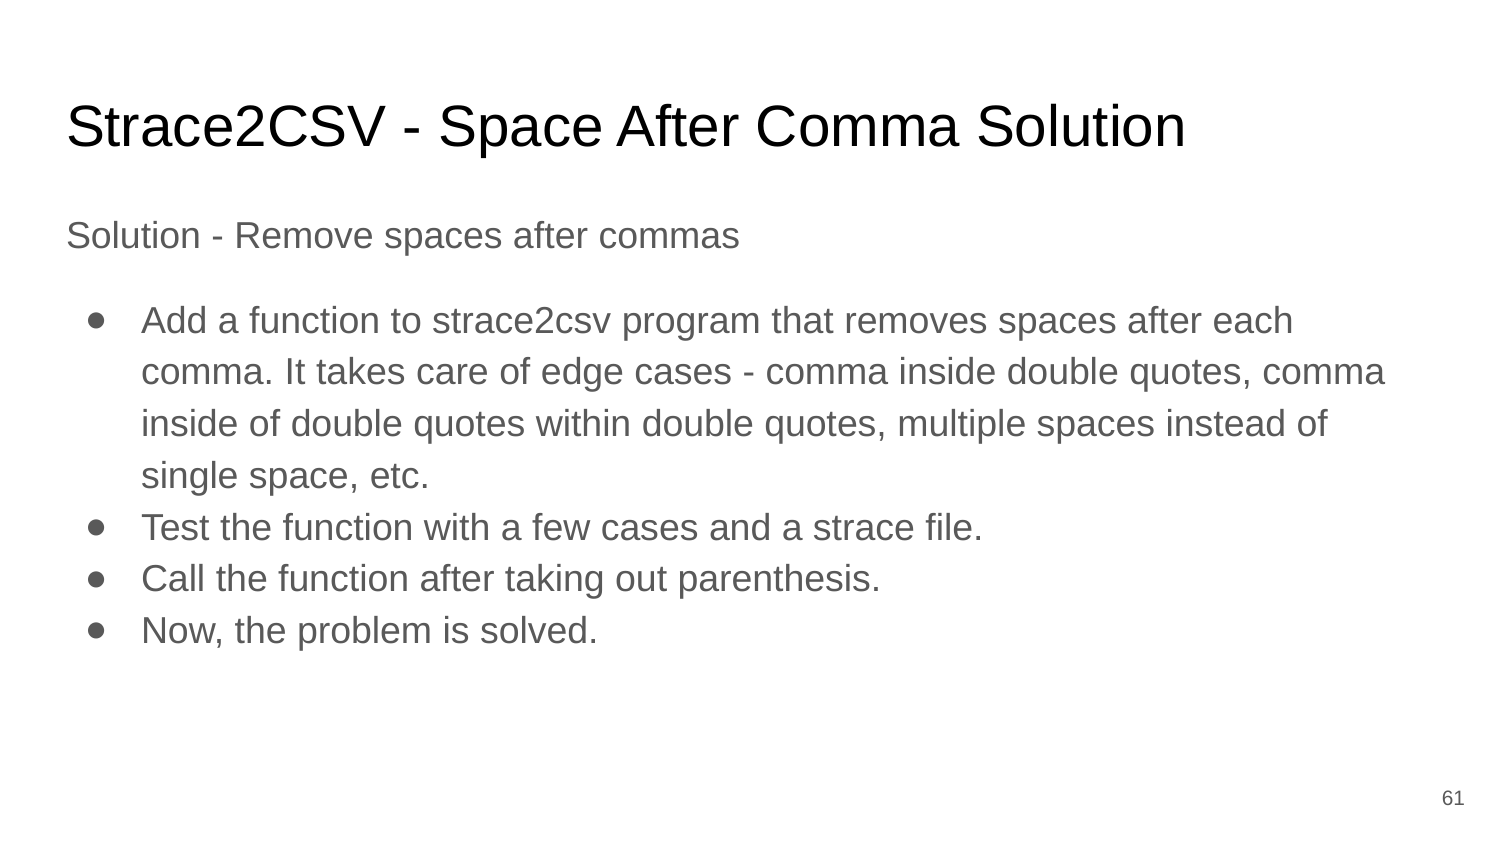

# Strace2CSV - Space After Comma Solution
Solution - Remove spaces after commas
Add a function to strace2csv program that removes spaces after each comma. It takes care of edge cases - comma inside double quotes, comma inside of double quotes within double quotes, multiple spaces instead of single space, etc.
Test the function with a few cases and a strace file.
Call the function after taking out parenthesis.
Now, the problem is solved.
61